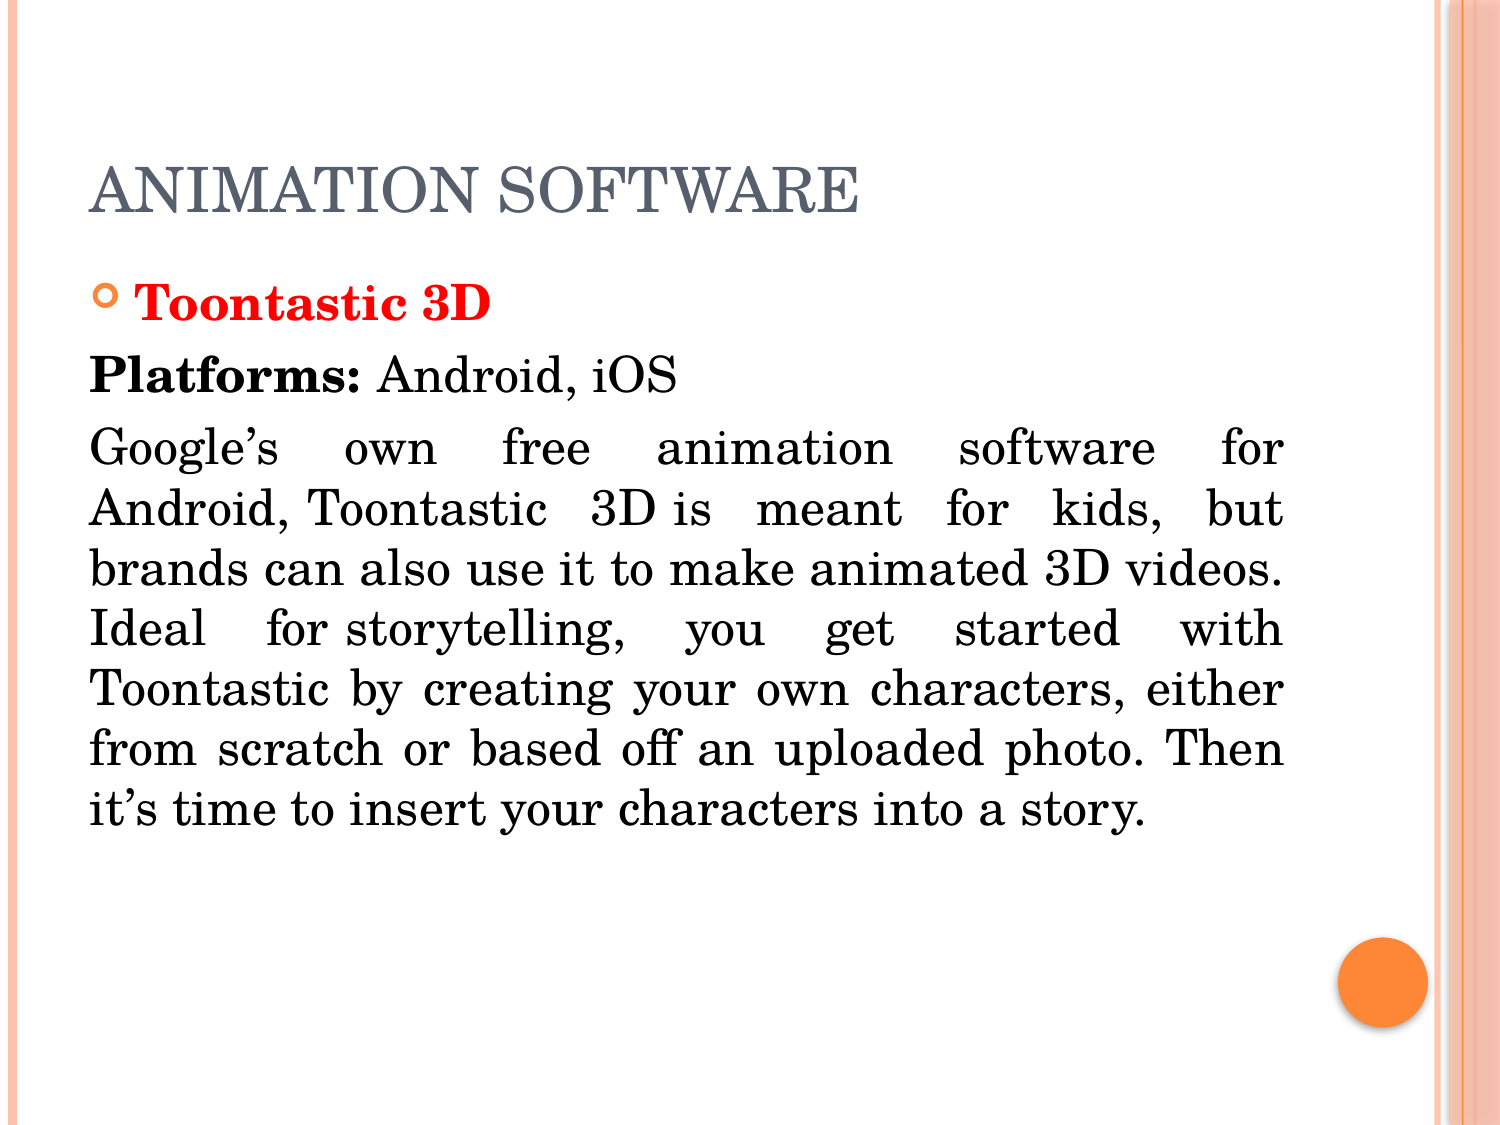

# Animation software
Toontastic 3D
Platforms: Android, iOS
Google’s own free animation software for Android, Toontastic 3D is meant for kids, but brands can also use it to make animated 3D videos. Ideal for storytelling, you get started with Toontastic by creating your own characters, either from scratch or based off an uploaded photo. Then it’s time to insert your characters into a story.